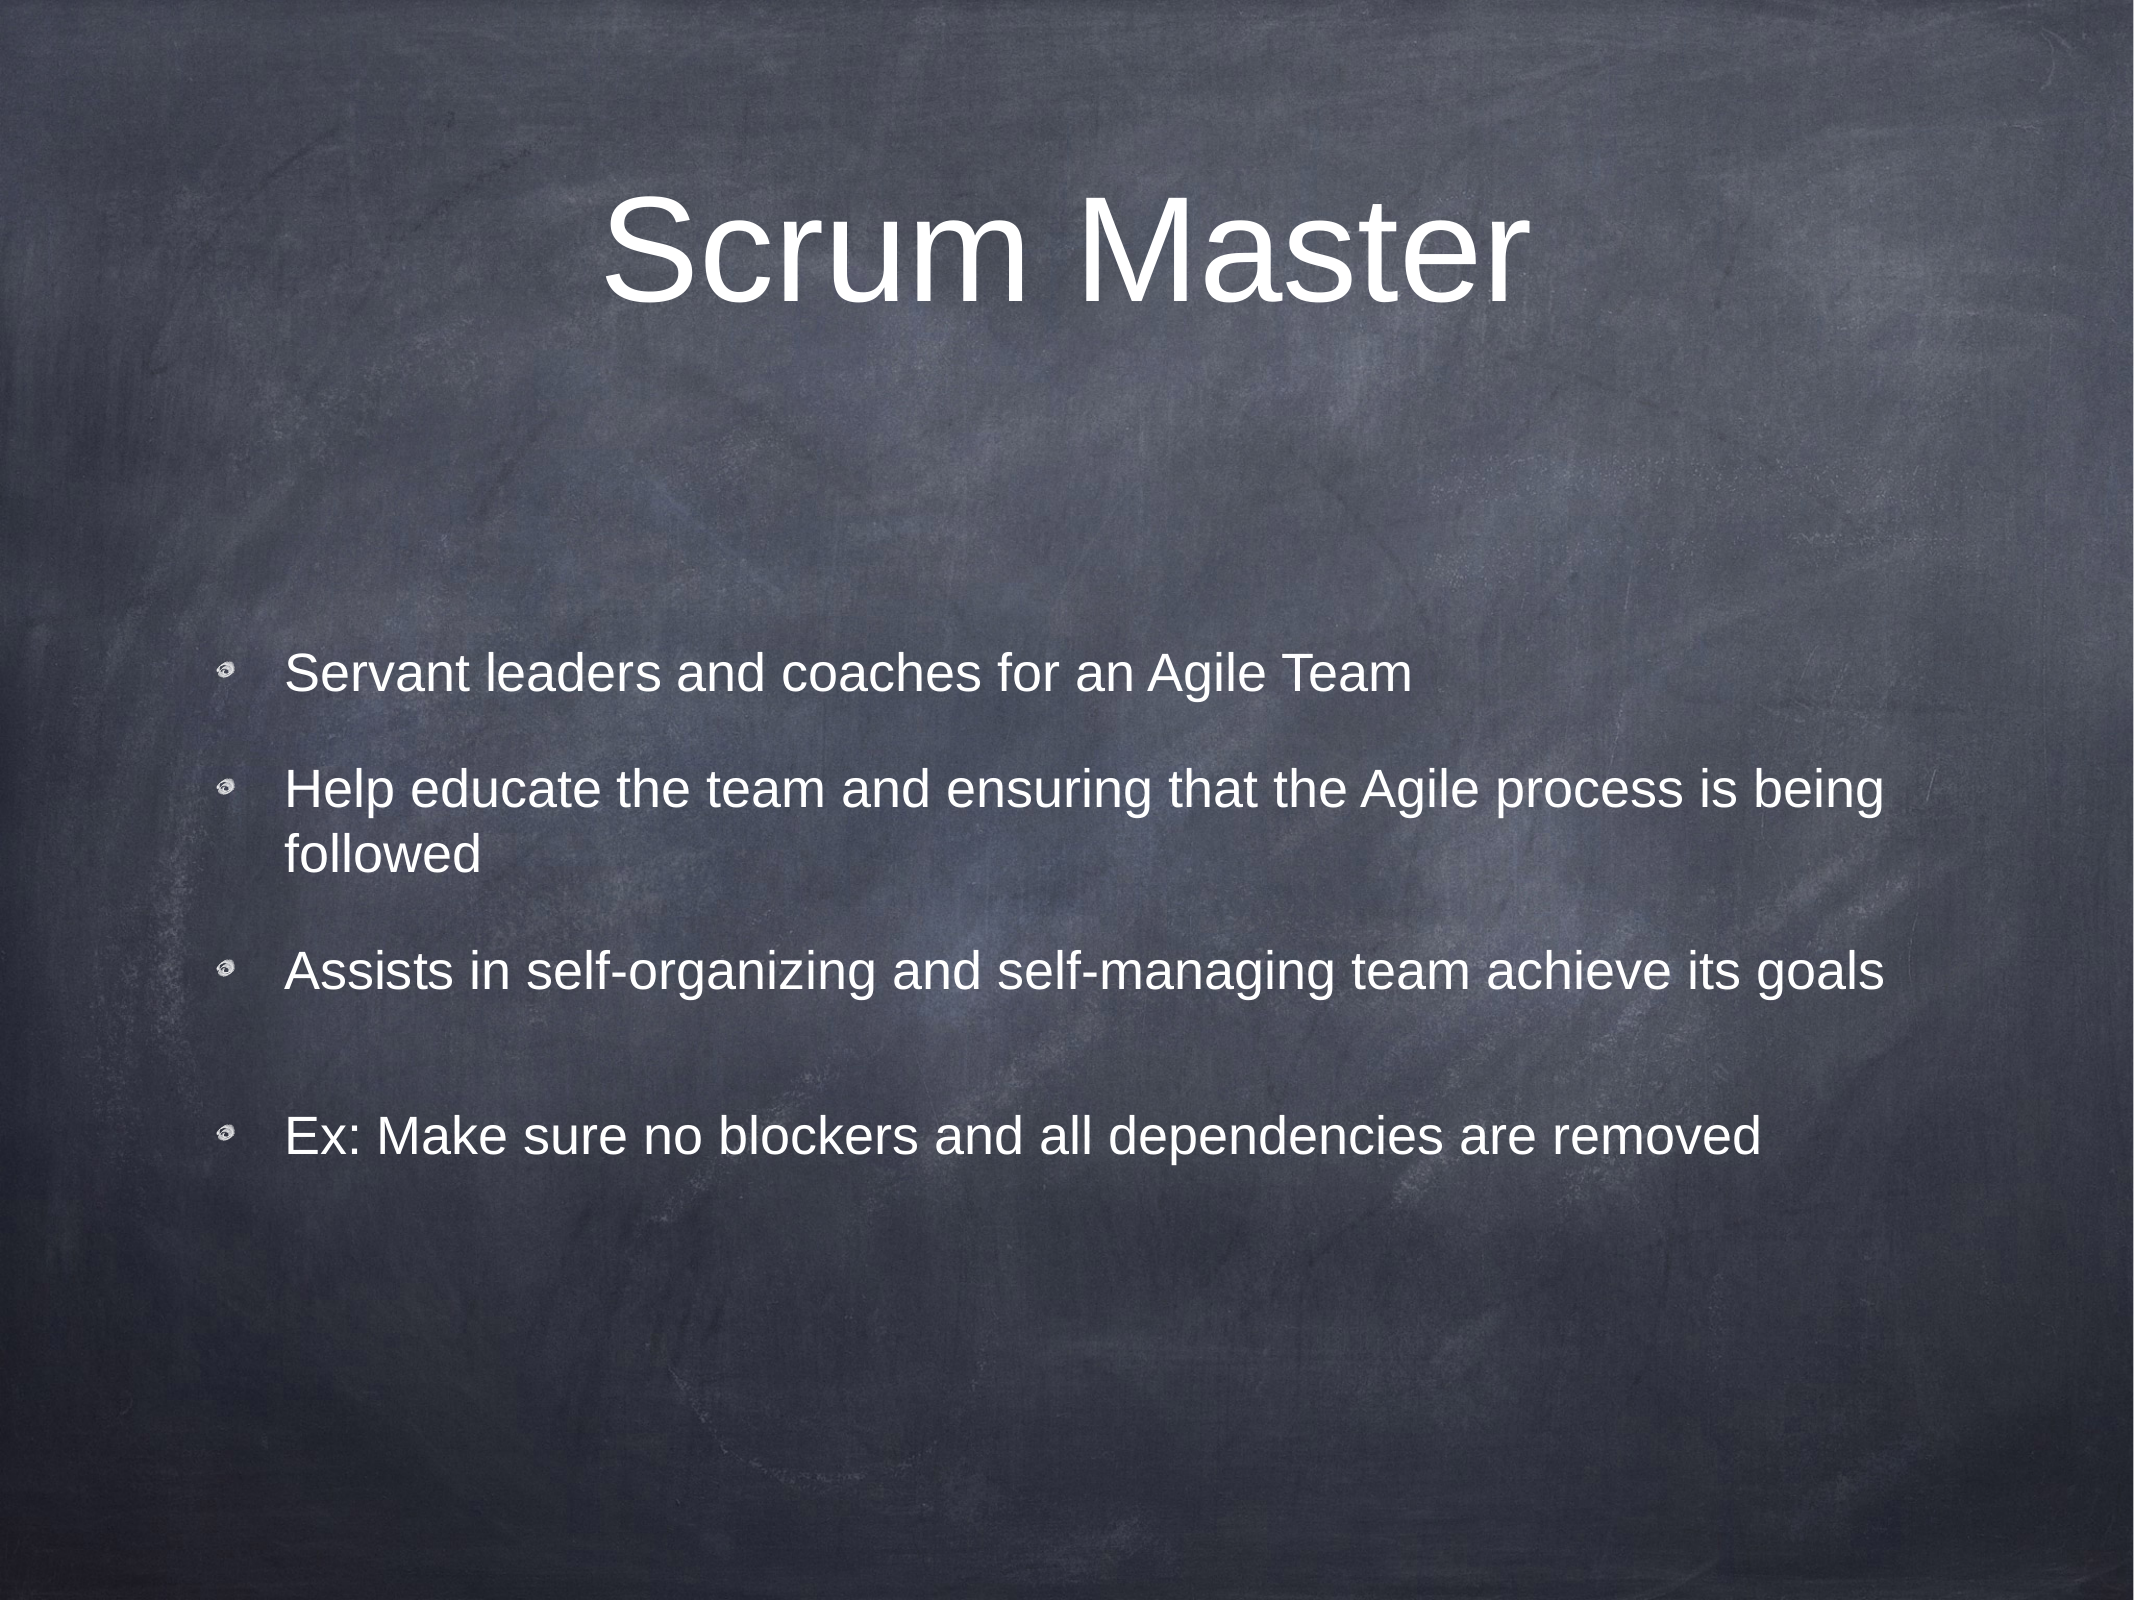

# Scrum Master
Servant leaders and coaches for an Agile Team
Help educate the team and ensuring that the Agile process is being followed
Assists in self-organizing and self-managing team achieve its goals

Ex: Make sure no blockers and all dependencies are removed